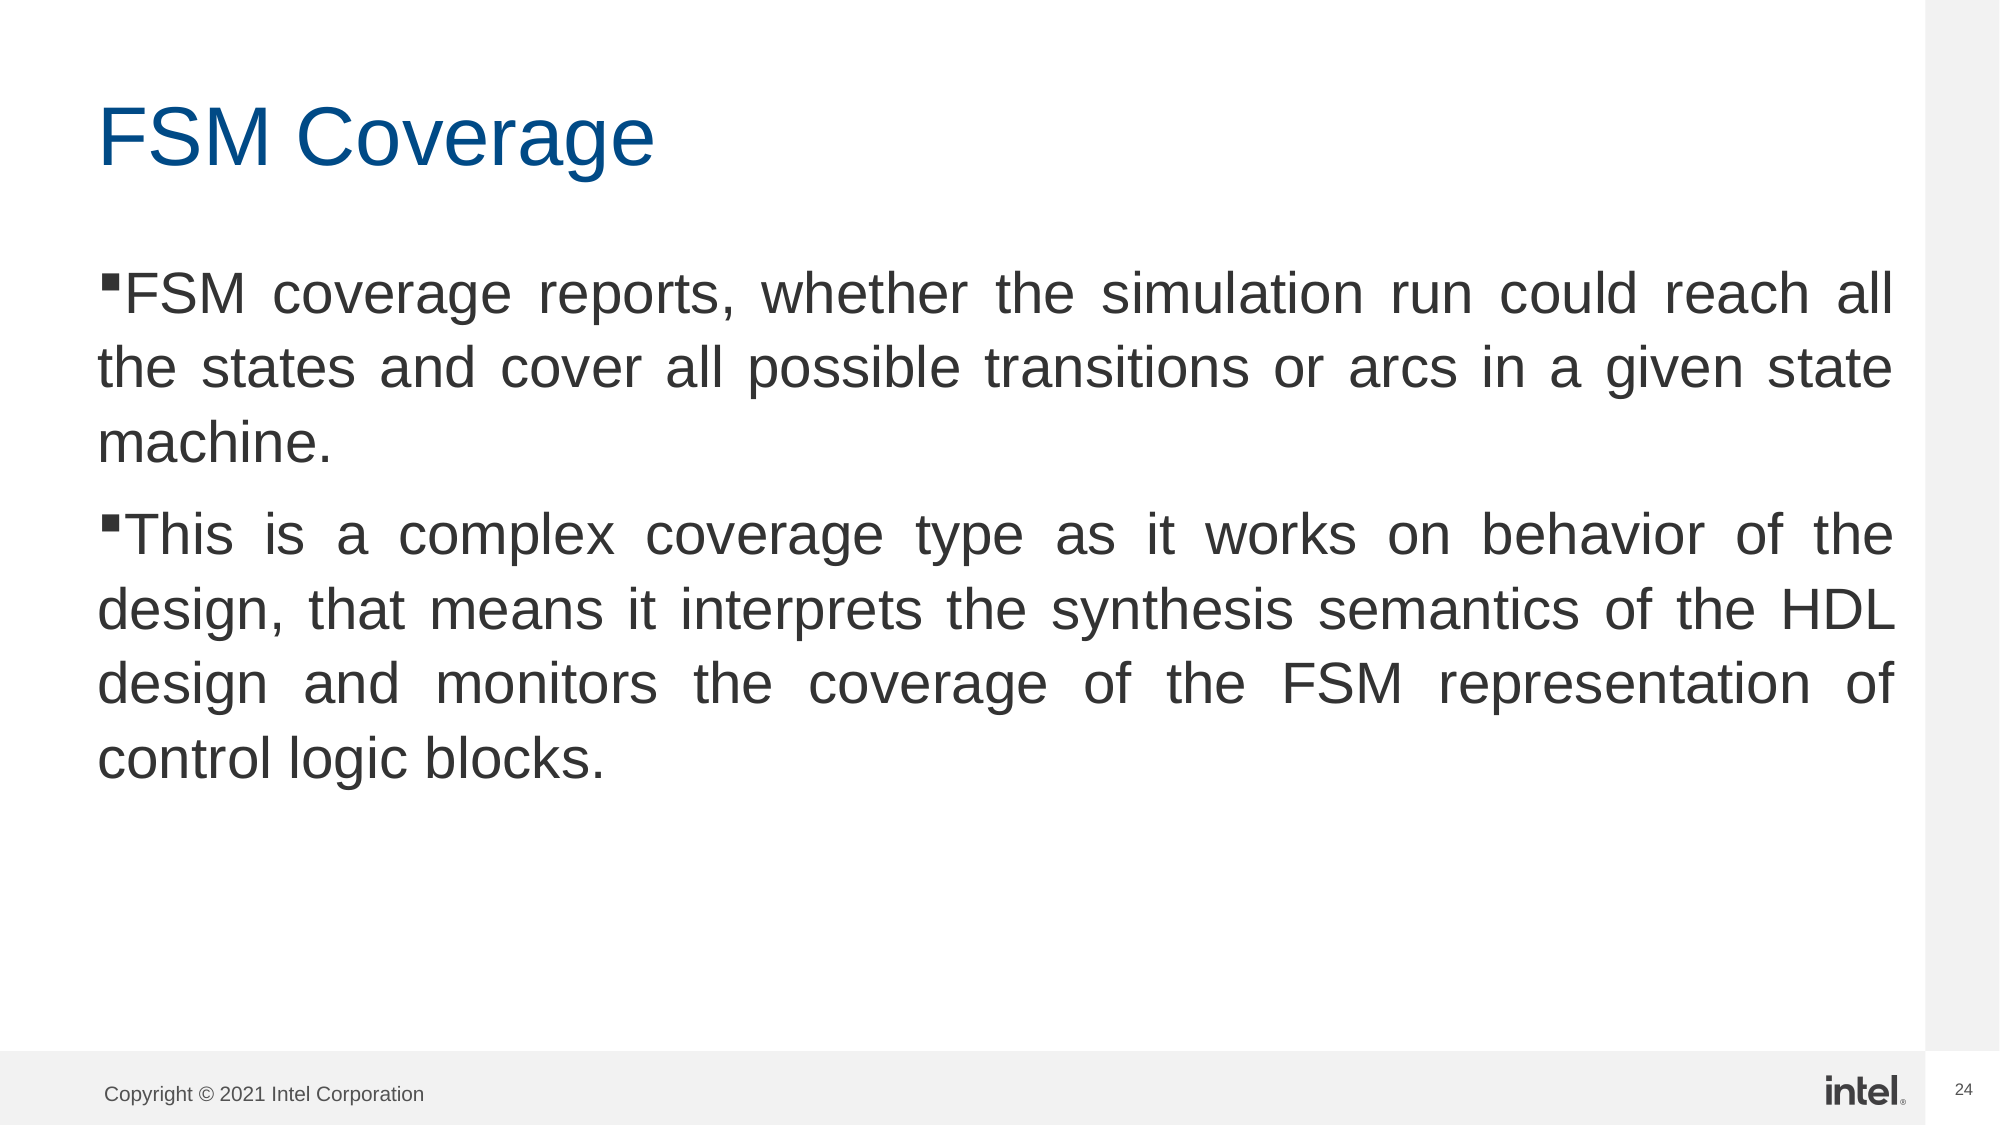

# FSM Coverage
FSM coverage reports, whether the simulation run could reach all the states and cover all possible transitions or arcs in a given state machine.
This is a complex coverage type as it works on behavior of the design, that means it interprets the synthesis semantics of the HDL design and monitors the coverage of the FSM representation of control logic blocks.